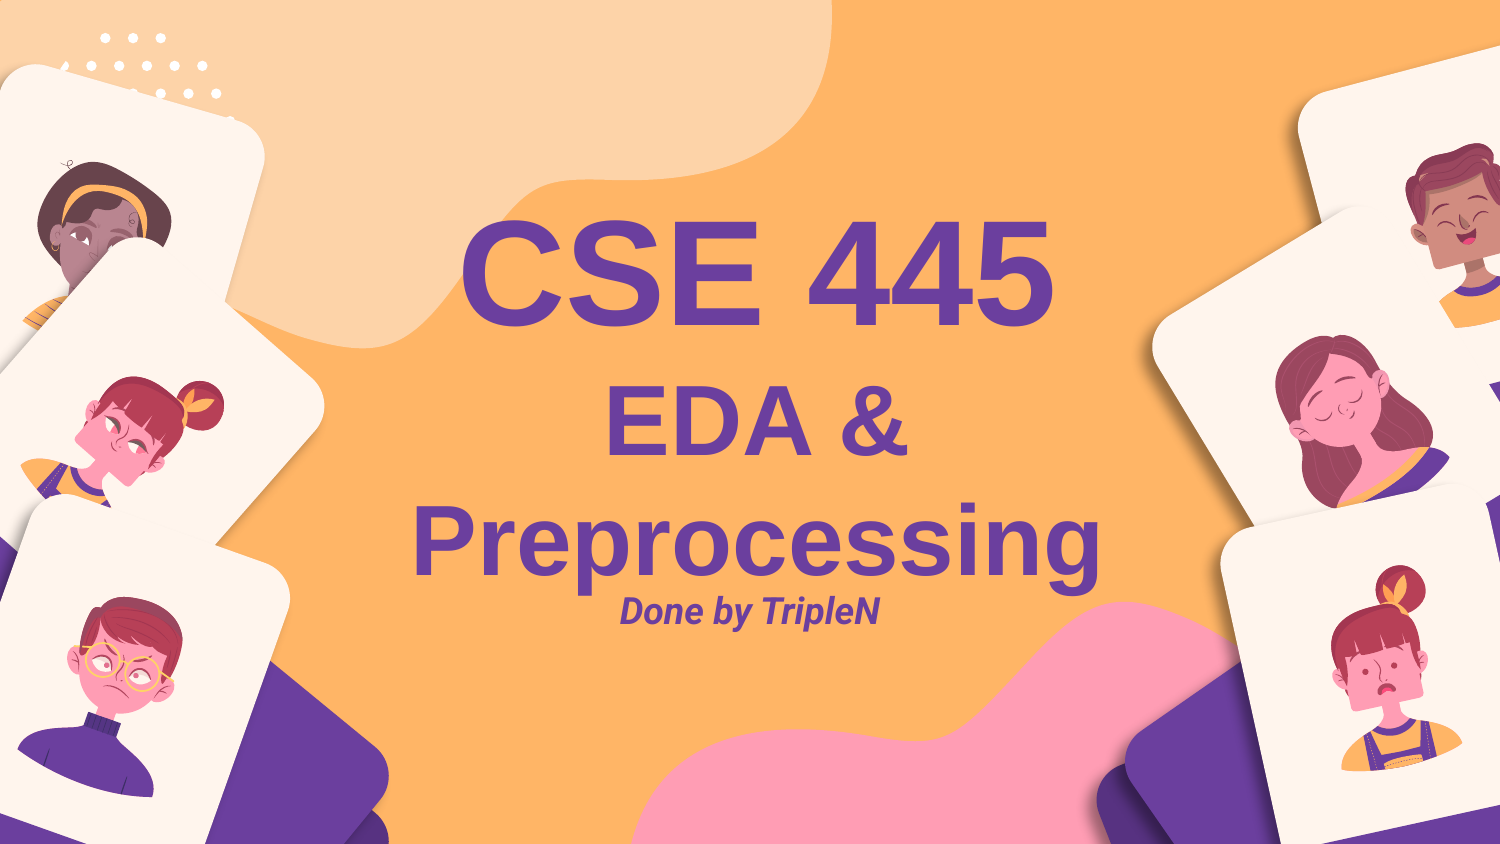

# CSE 445 EDA & Preprocessing

Done by TripleN